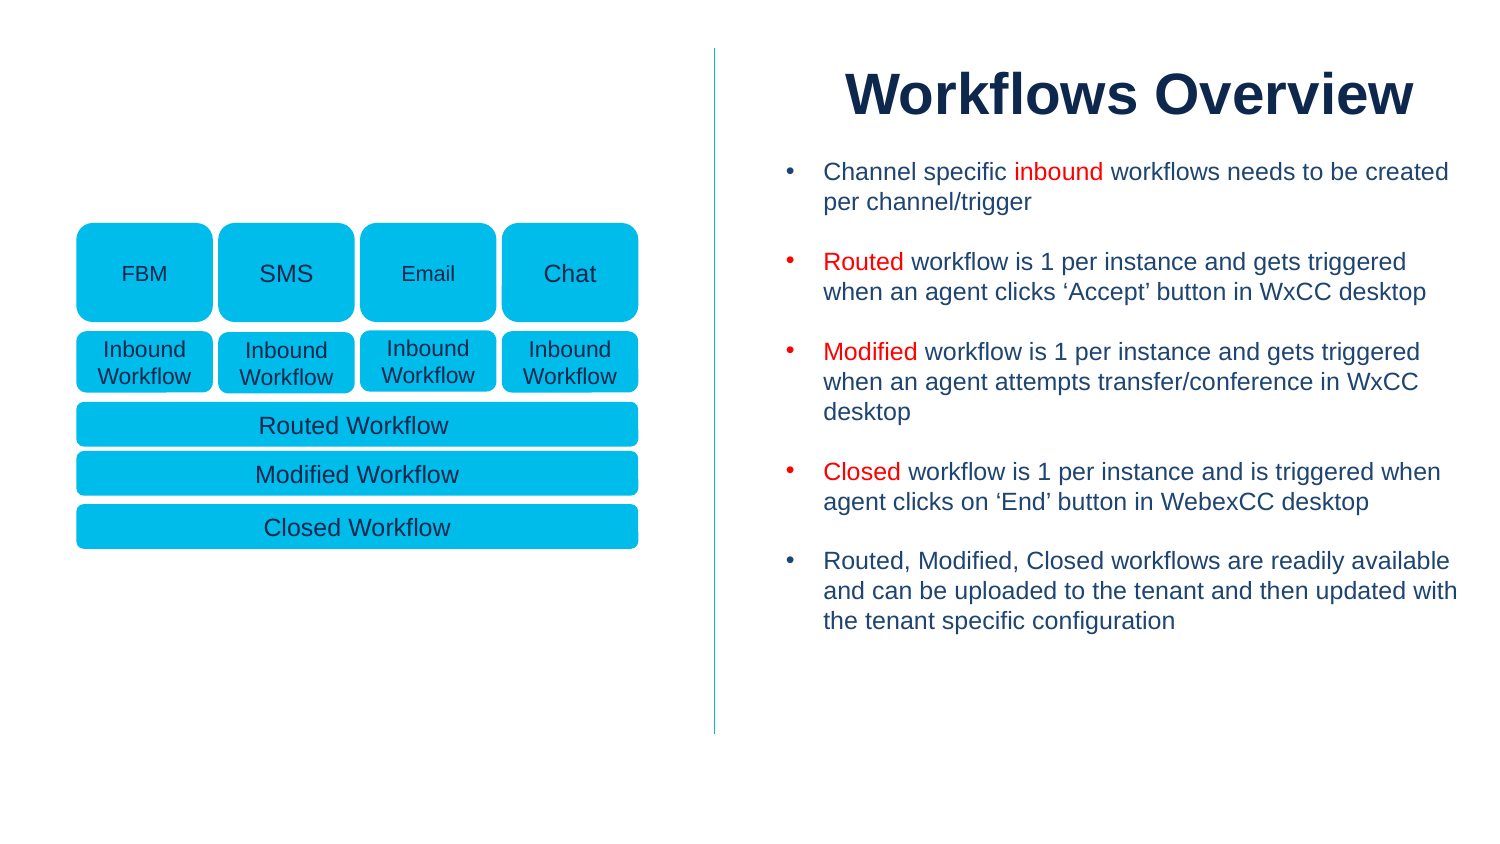

Workflows Overview

Channel specific inbound workflows needs to be created per channel/trigger

Routed workflow is 1 per instance and gets triggered when an agent clicks ‘Accept’ button in WxCC desktop

Modified workflow is 1 per instance and gets triggered when an agent attempts transfer/conference in WxCC desktop

Closed workflow is 1 per instance and is triggered when agent clicks on ‘End’ button in WebexCC desktop

Routed, Modified, Closed workflows are readily available and can be uploaded to the tenant and then updated with the tenant specific configuration

SMS
Chat
FBM
Email
Inbound Workflow
Inbound Workflow
Inbound Workflow
Inbound Workflow
Routed Workflow
Modified Workflow
Closed Workflow